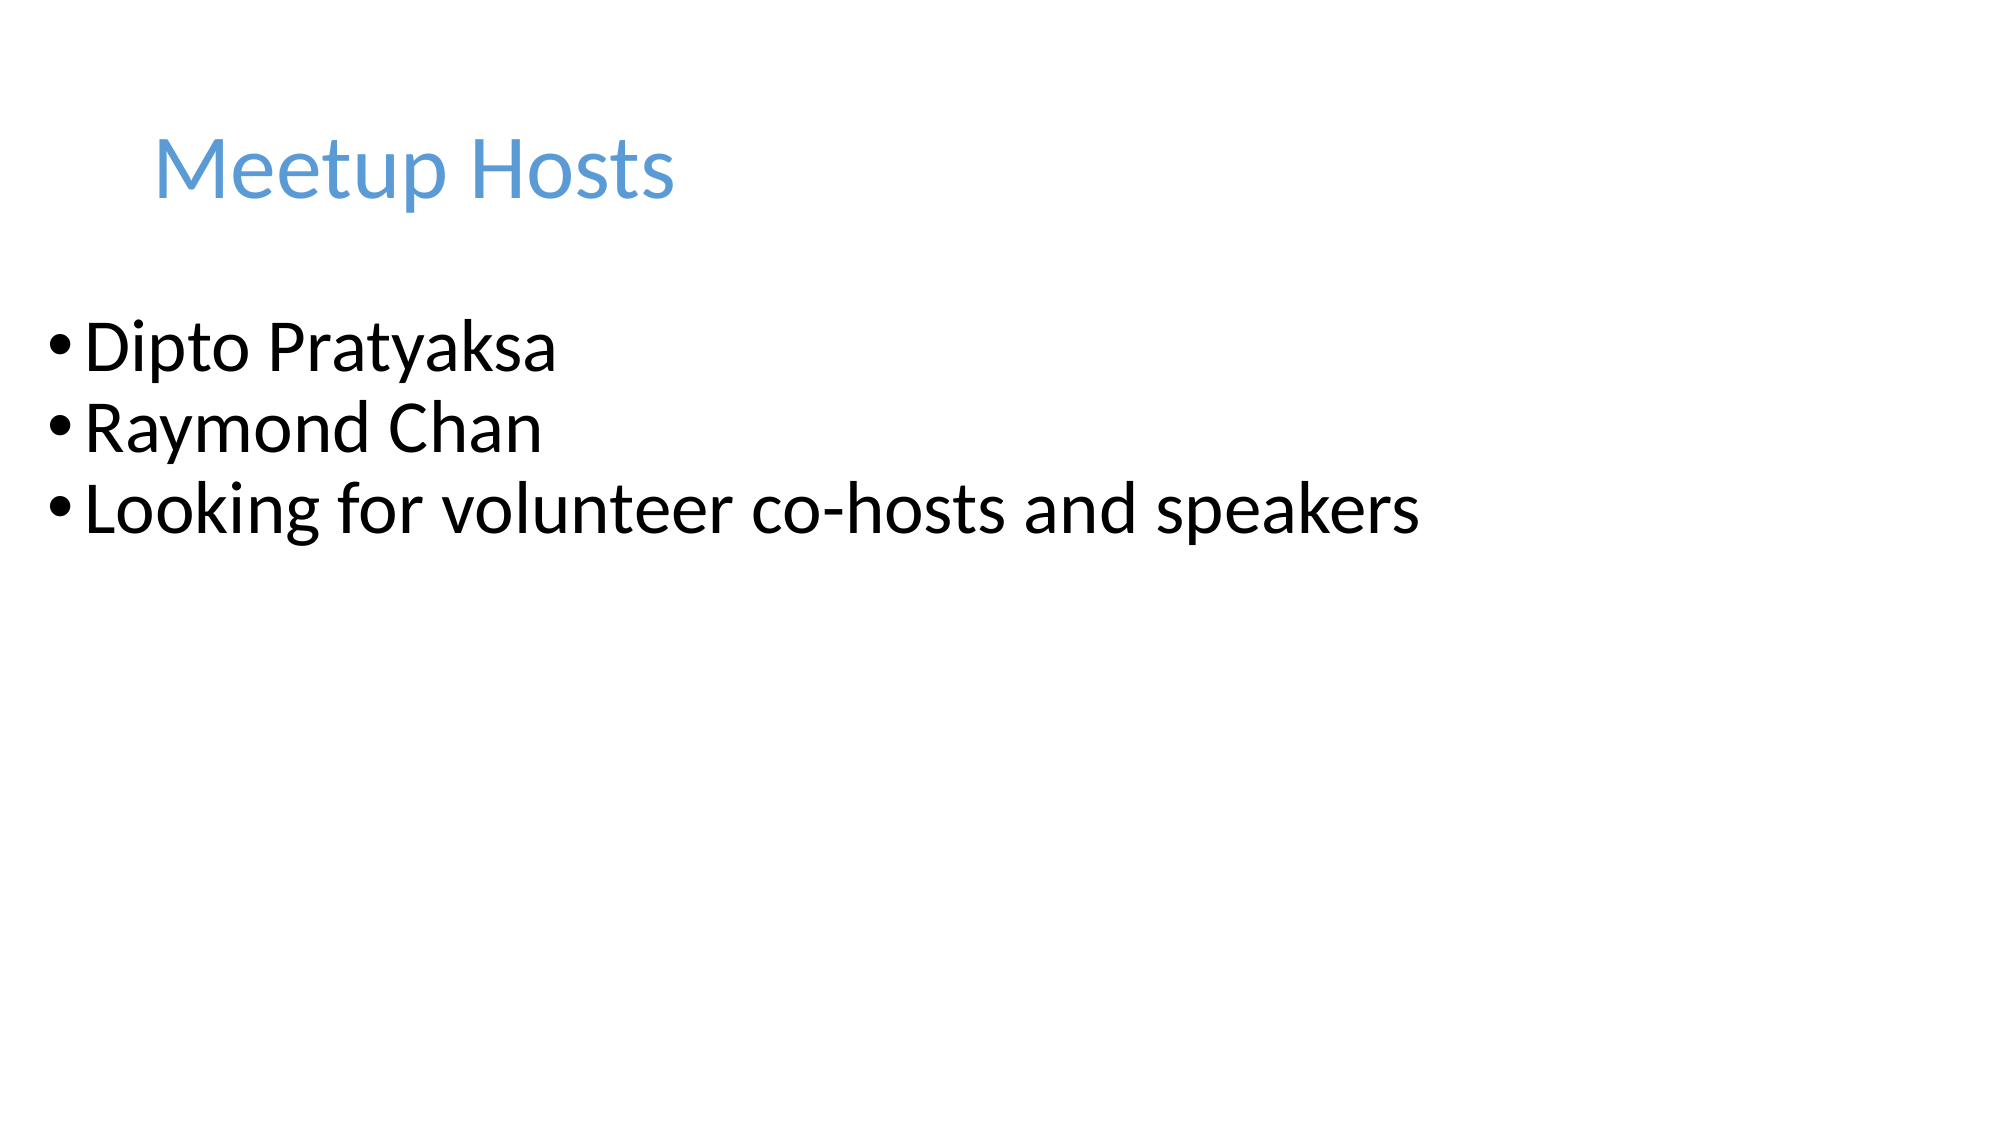

Meetup Hosts
Dipto Pratyaksa
Raymond Chan
Looking for volunteer co-hosts and speakers